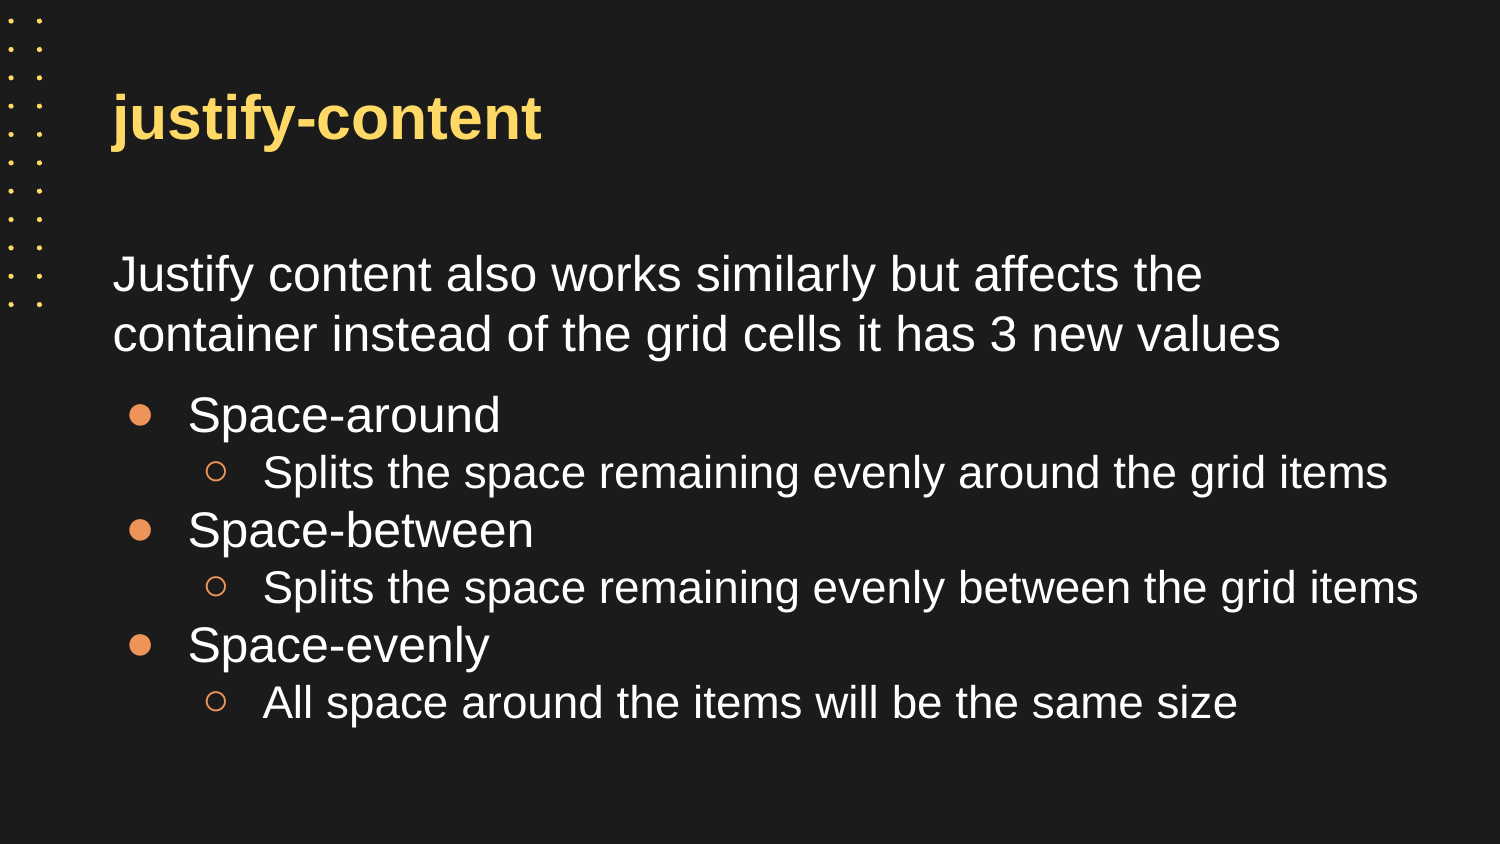

# justify-content
Justify content also works similarly but affects the container instead of the grid cells it has 3 new values
Space-around
Splits the space remaining evenly around the grid items
Space-between
Splits the space remaining evenly between the grid items
Space-evenly
All space around the items will be the same size